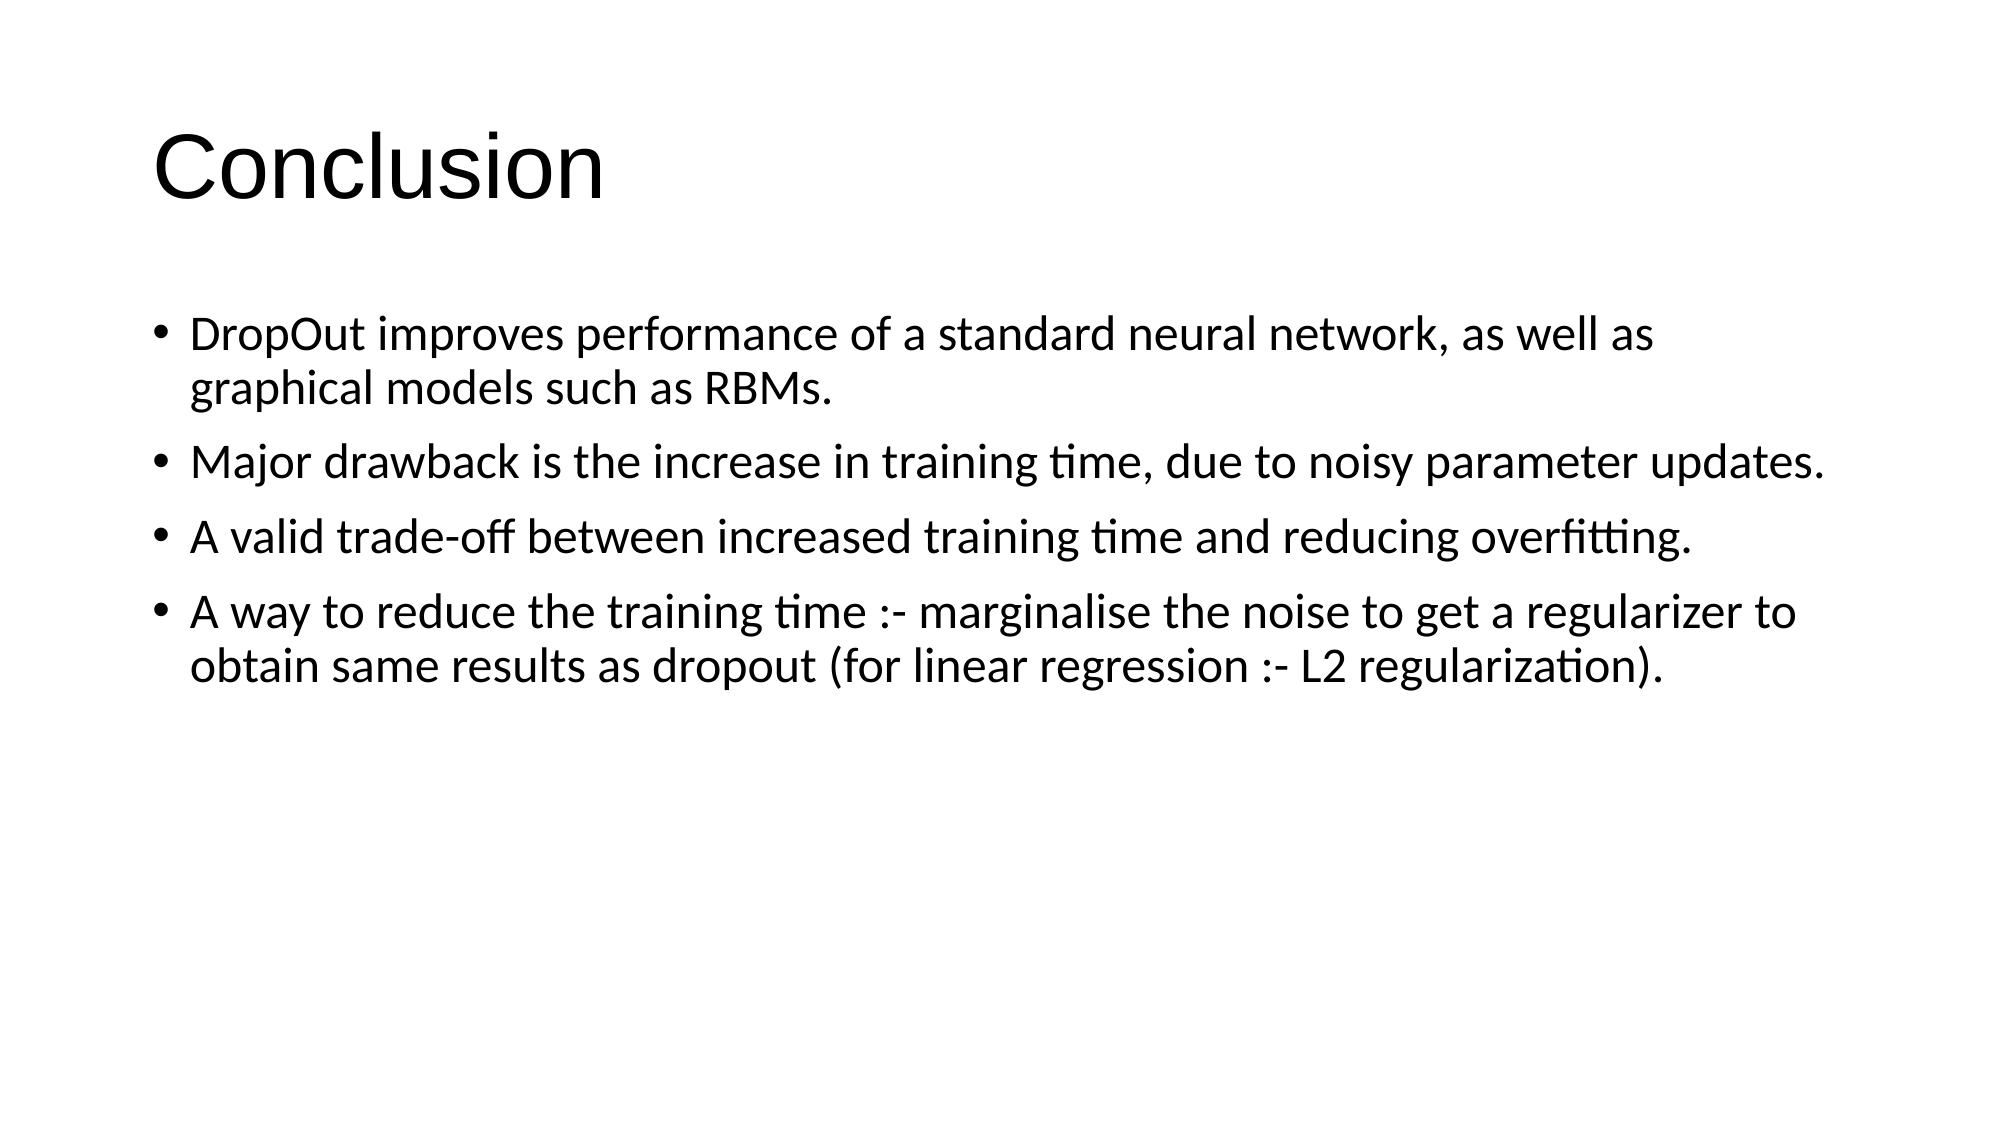

# Conclusion
DropOut improves performance of a standard neural network, as well as graphical models such as RBMs.
Major drawback is the increase in training time, due to noisy parameter updates.
A valid trade-off between increased training time and reducing overfitting.
A way to reduce the training time :- marginalise the noise to get a regularizer to obtain same results as dropout (for linear regression :- L2 regularization).